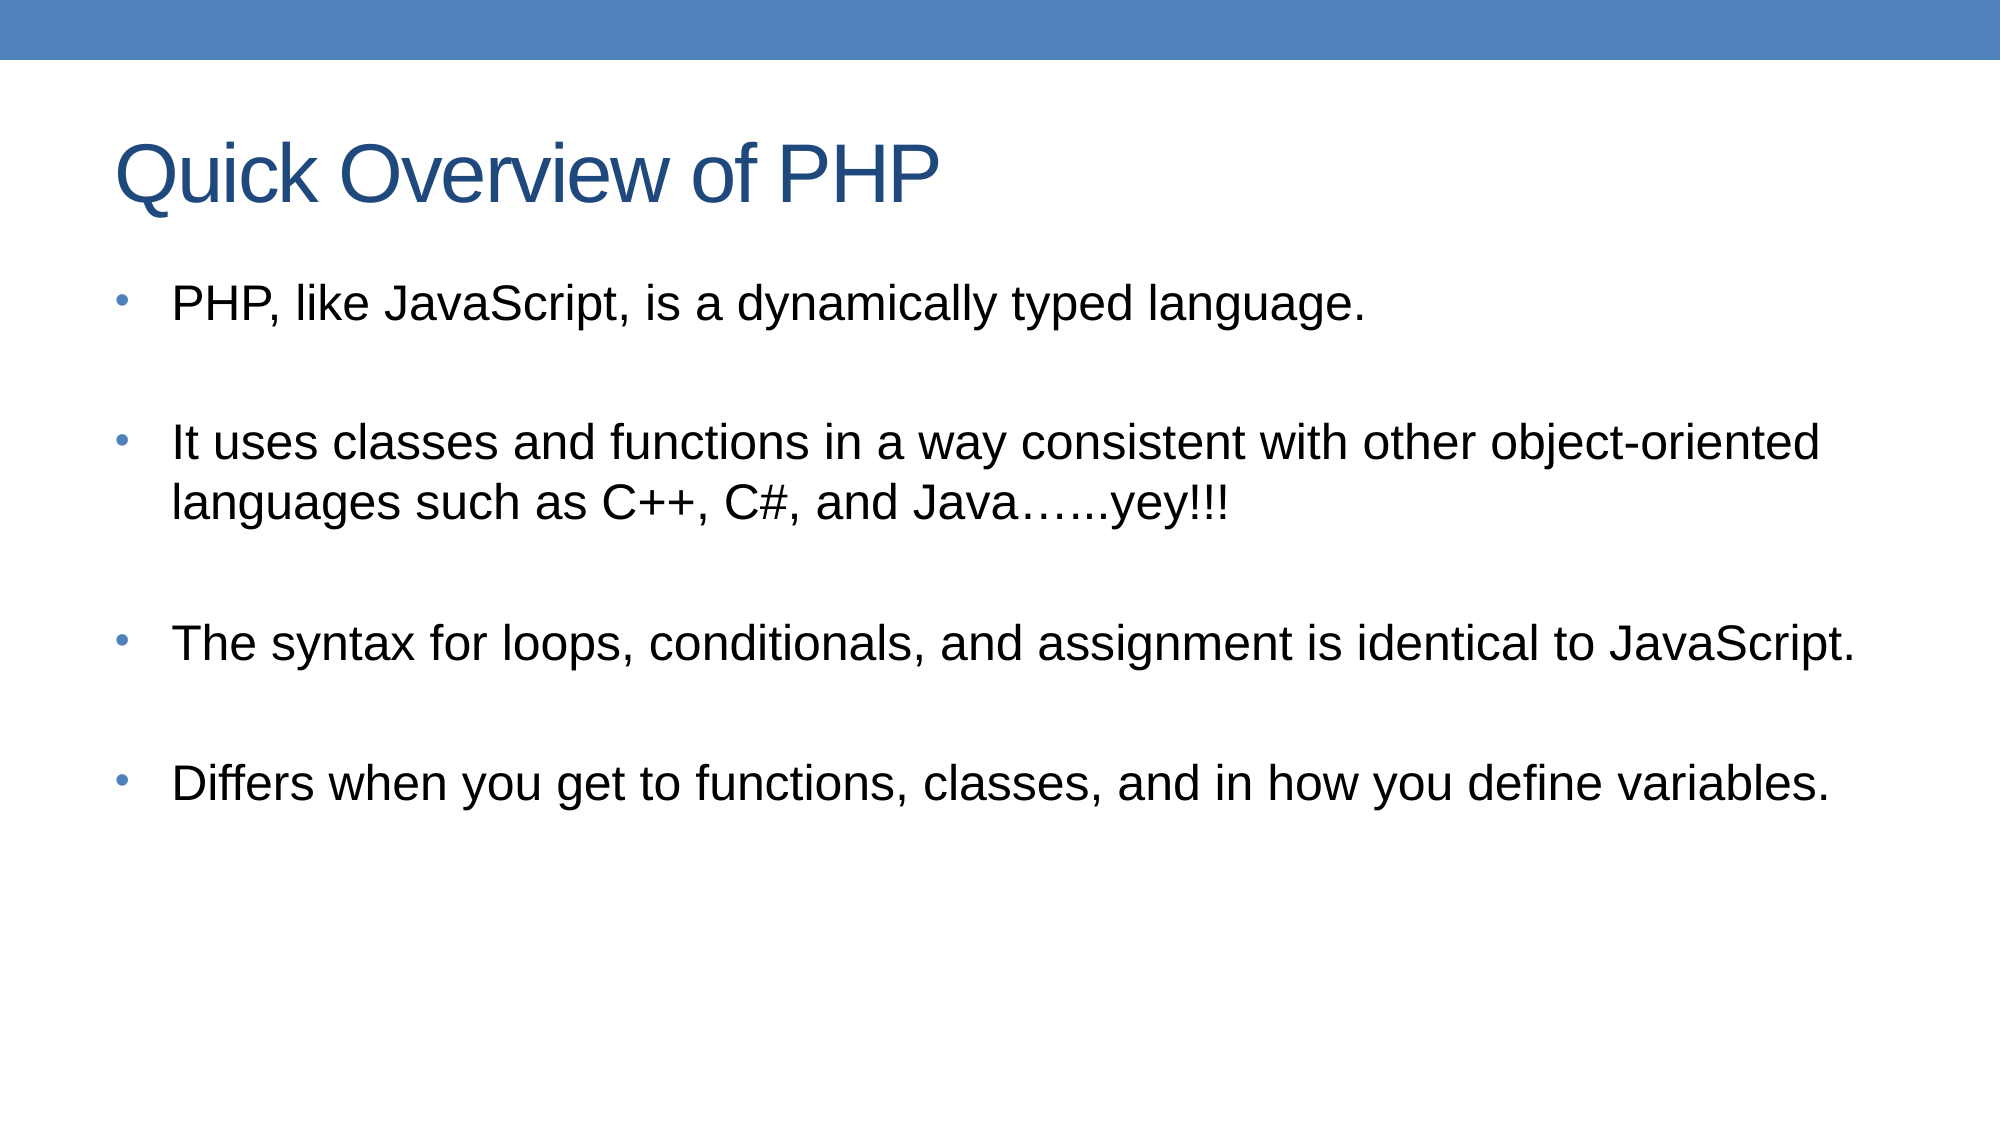

# Quick Overview of PHP
PHP, like JavaScript, is a dynamically typed language.

It uses classes and functions in a way consistent with other object-oriented languages such as C++, C#, and Java…...yey!!!

The syntax for loops, conditionals, and assignment is identical to JavaScript.

Differs when you get to functions, classes, and in how you define variables.